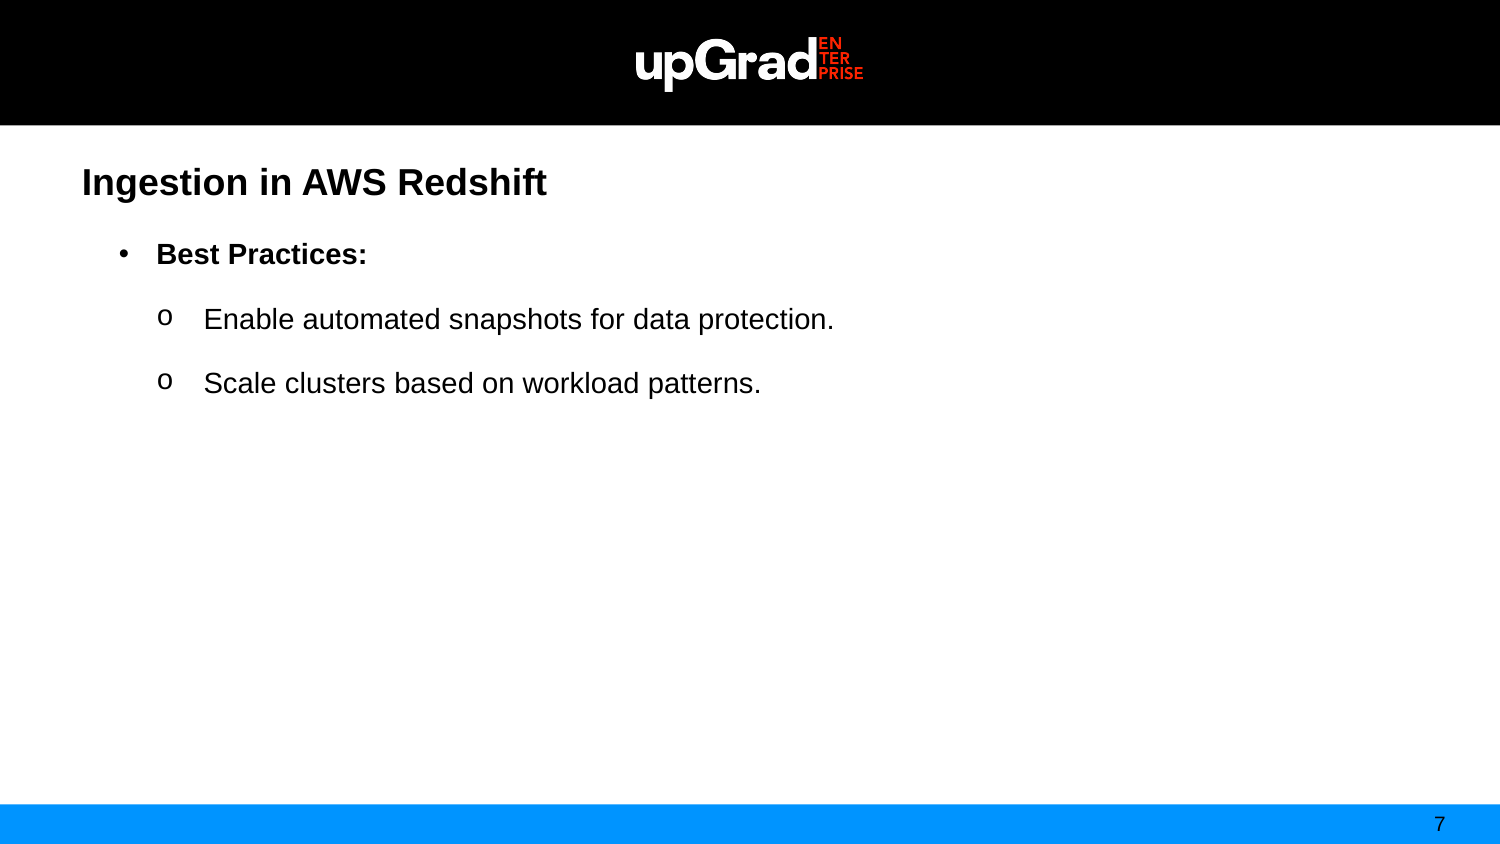

Ingestion in AWS Redshift
Best Practices:
Enable automated snapshots for data protection.
Scale clusters based on workload patterns.
Regression: An Overview
7